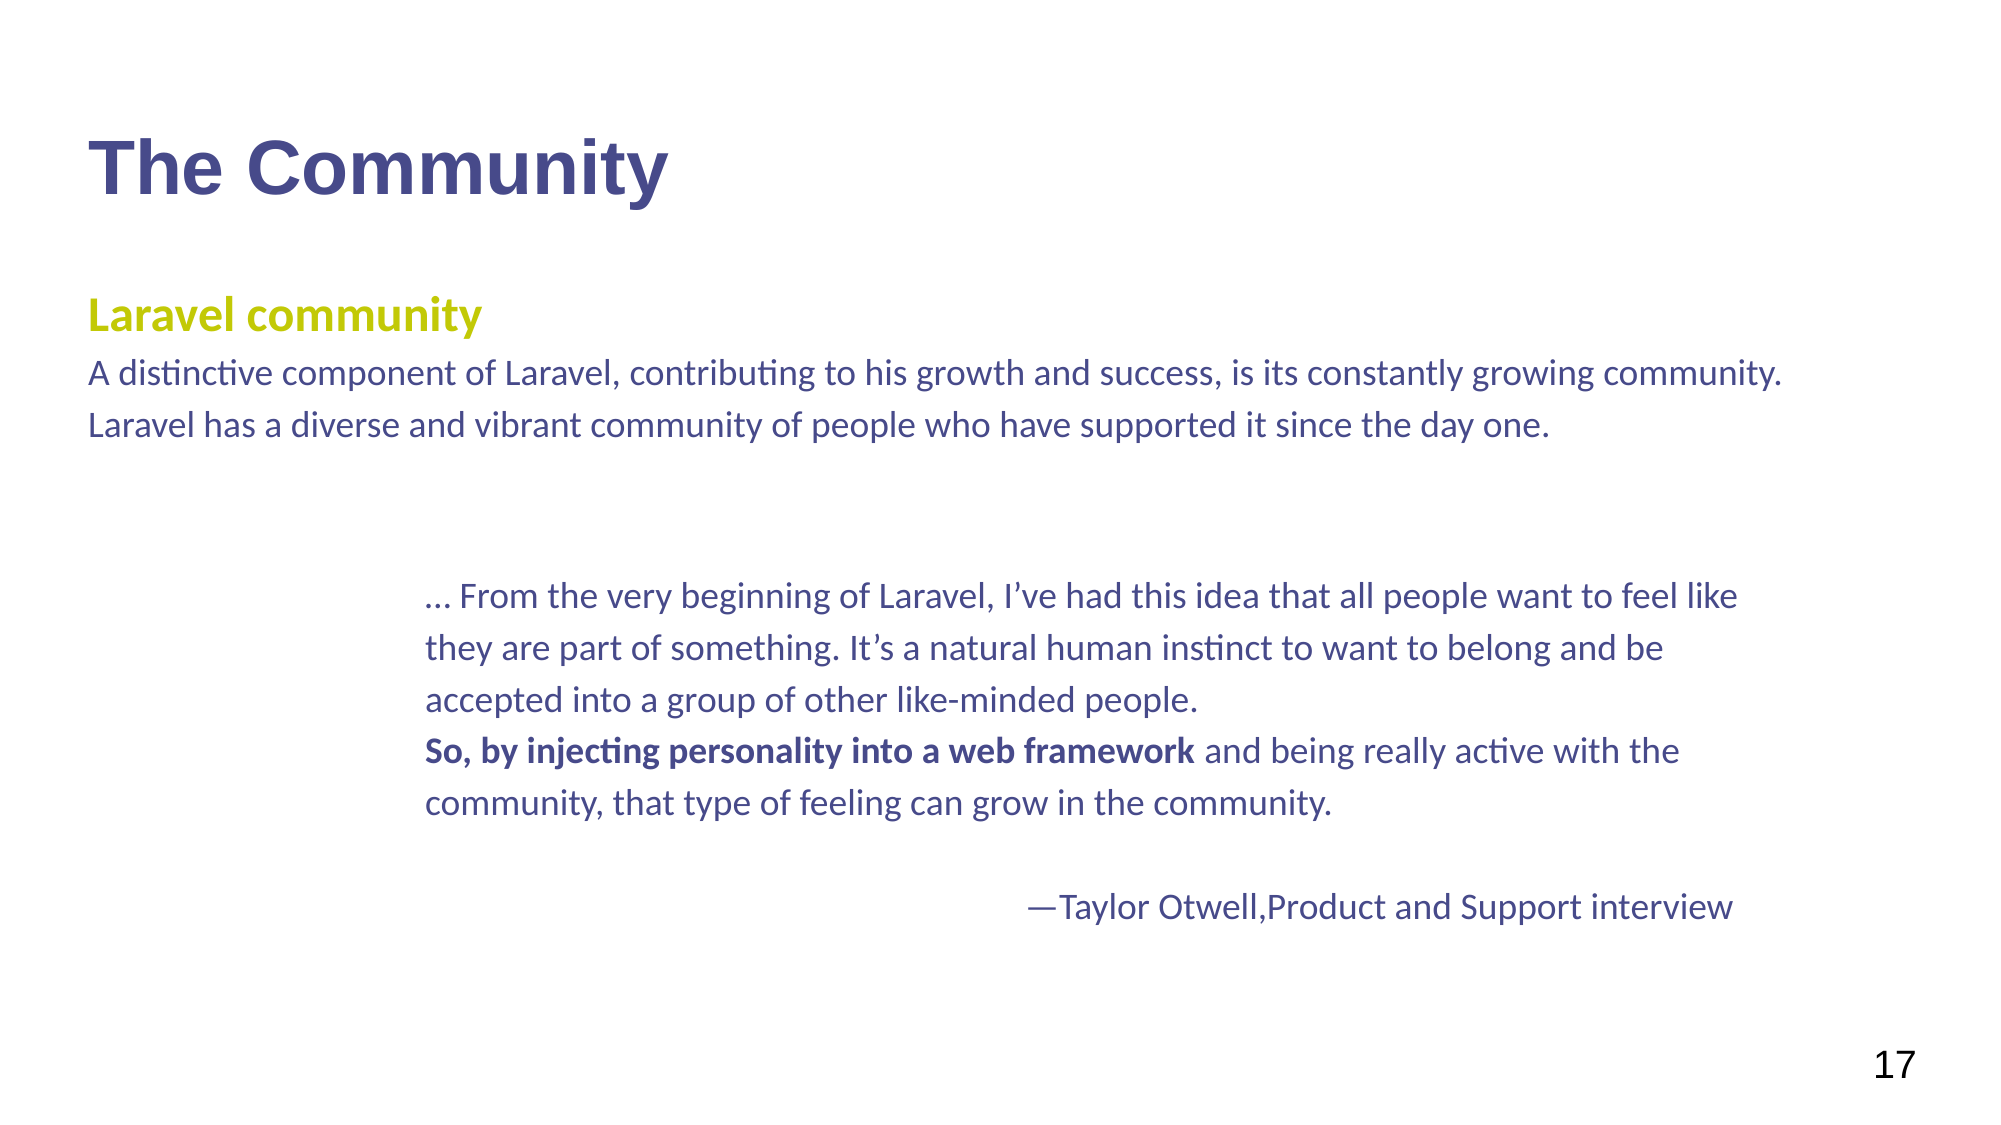

Laravel
# The Community
Laravel community
A distinctive component of Laravel, contributing to his growth and success, is its constantly growing community.
Laravel has a diverse and vibrant community of people who have supported it since the day one.

… From the very beginning of Laravel, I’ve had this idea that all people want to feel like they are part of something. It’s a natural human instinct to want to belong and be accepted into a group of other like-minded people.
So, by injecting personality into a web framework and being really active with the community, that type of feeling can grow in the community.

—Taylor Otwell,Product and Support interview

17